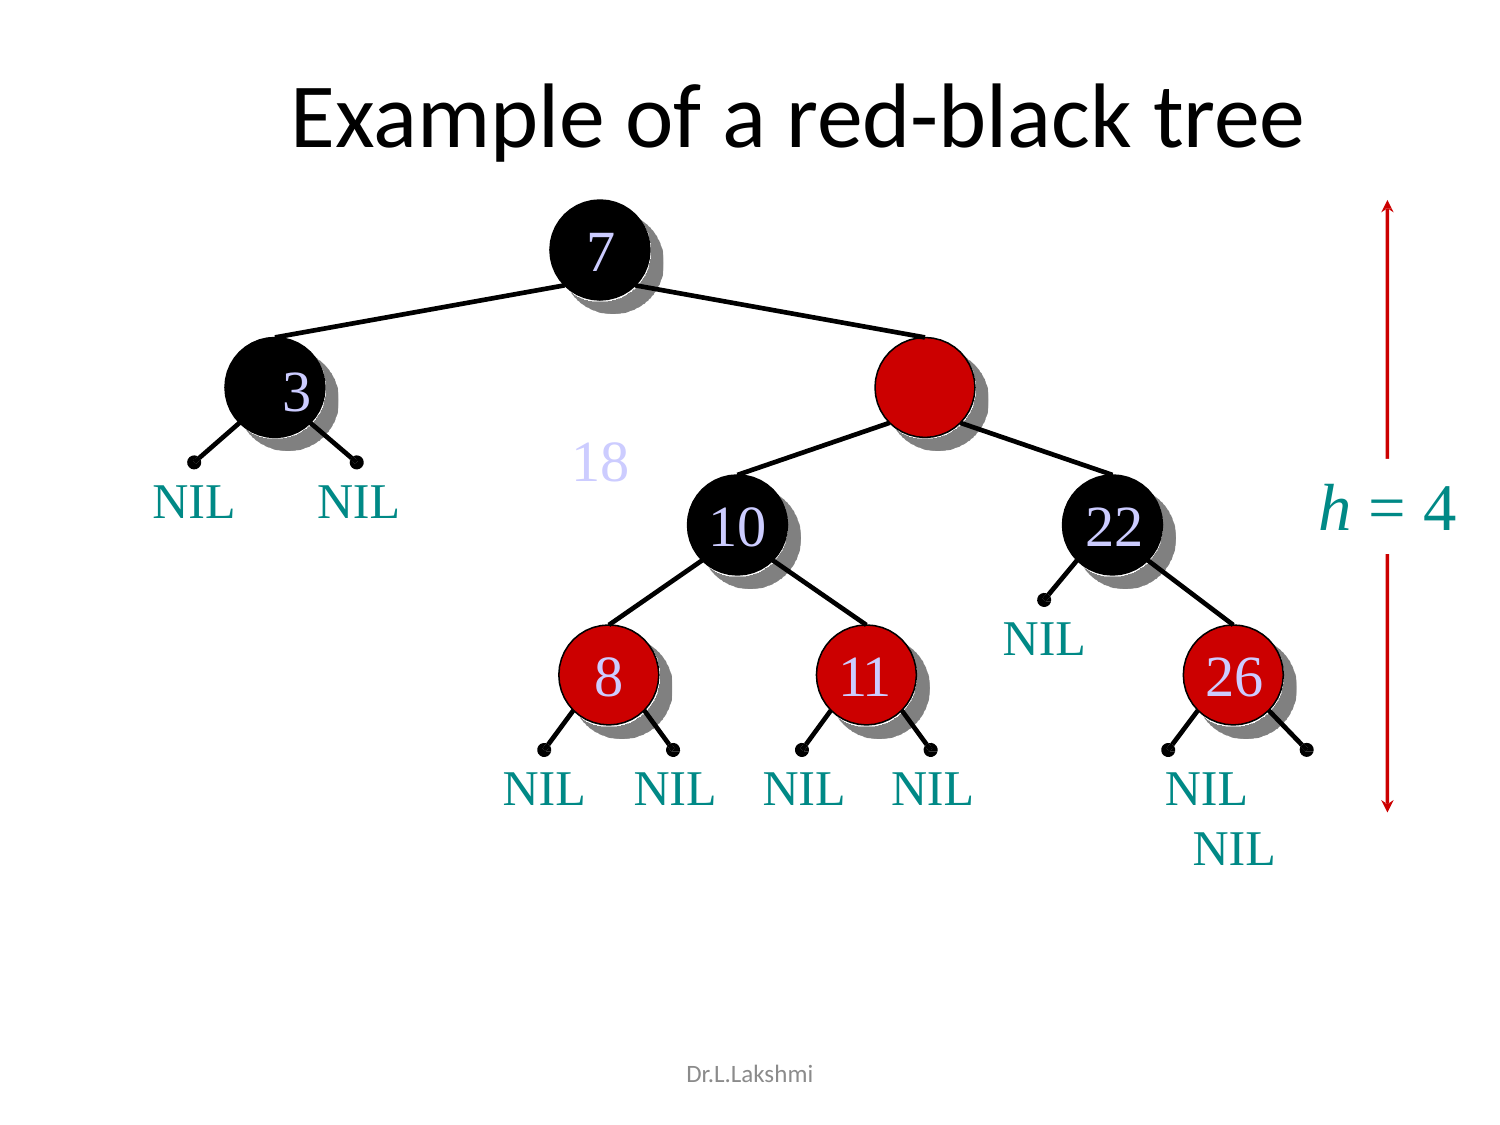

# Example of a red-black tree

7

3	18

h = 4
NIL	NIL

10	22

NIL

8
11
26
NIL	NIL

NIL	NIL	NIL	NIL
Dr.L.Lakshmi